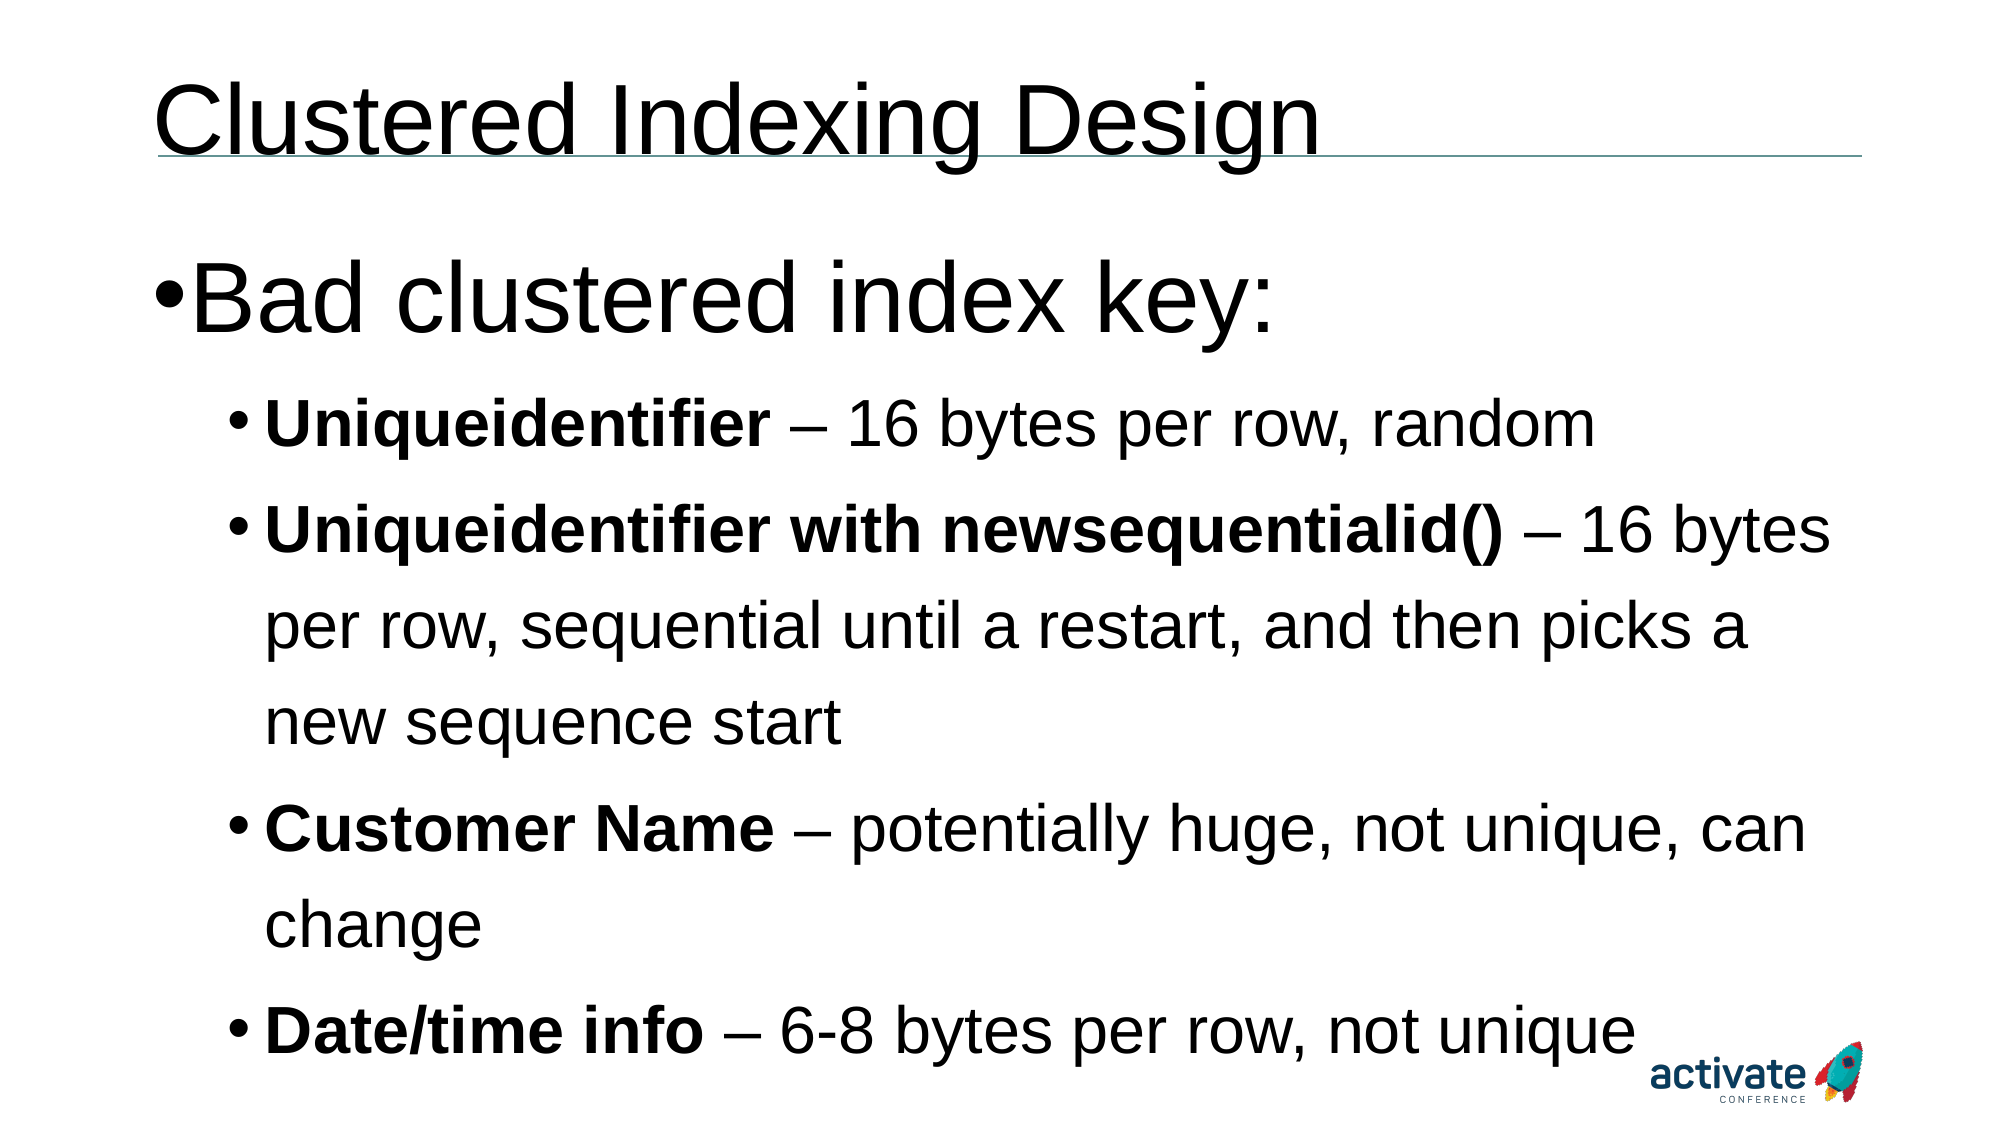

# Clustered Indexing Design
Bad clustered index key:
Uniqueidentifier – 16 bytes per row, random
Uniqueidentifier with newsequentialid() – 16 bytes per row, sequential until a restart, and then picks a new sequence start
Customer Name – potentially huge, not unique, can change
Date/time info – 6-8 bytes per row, not unique